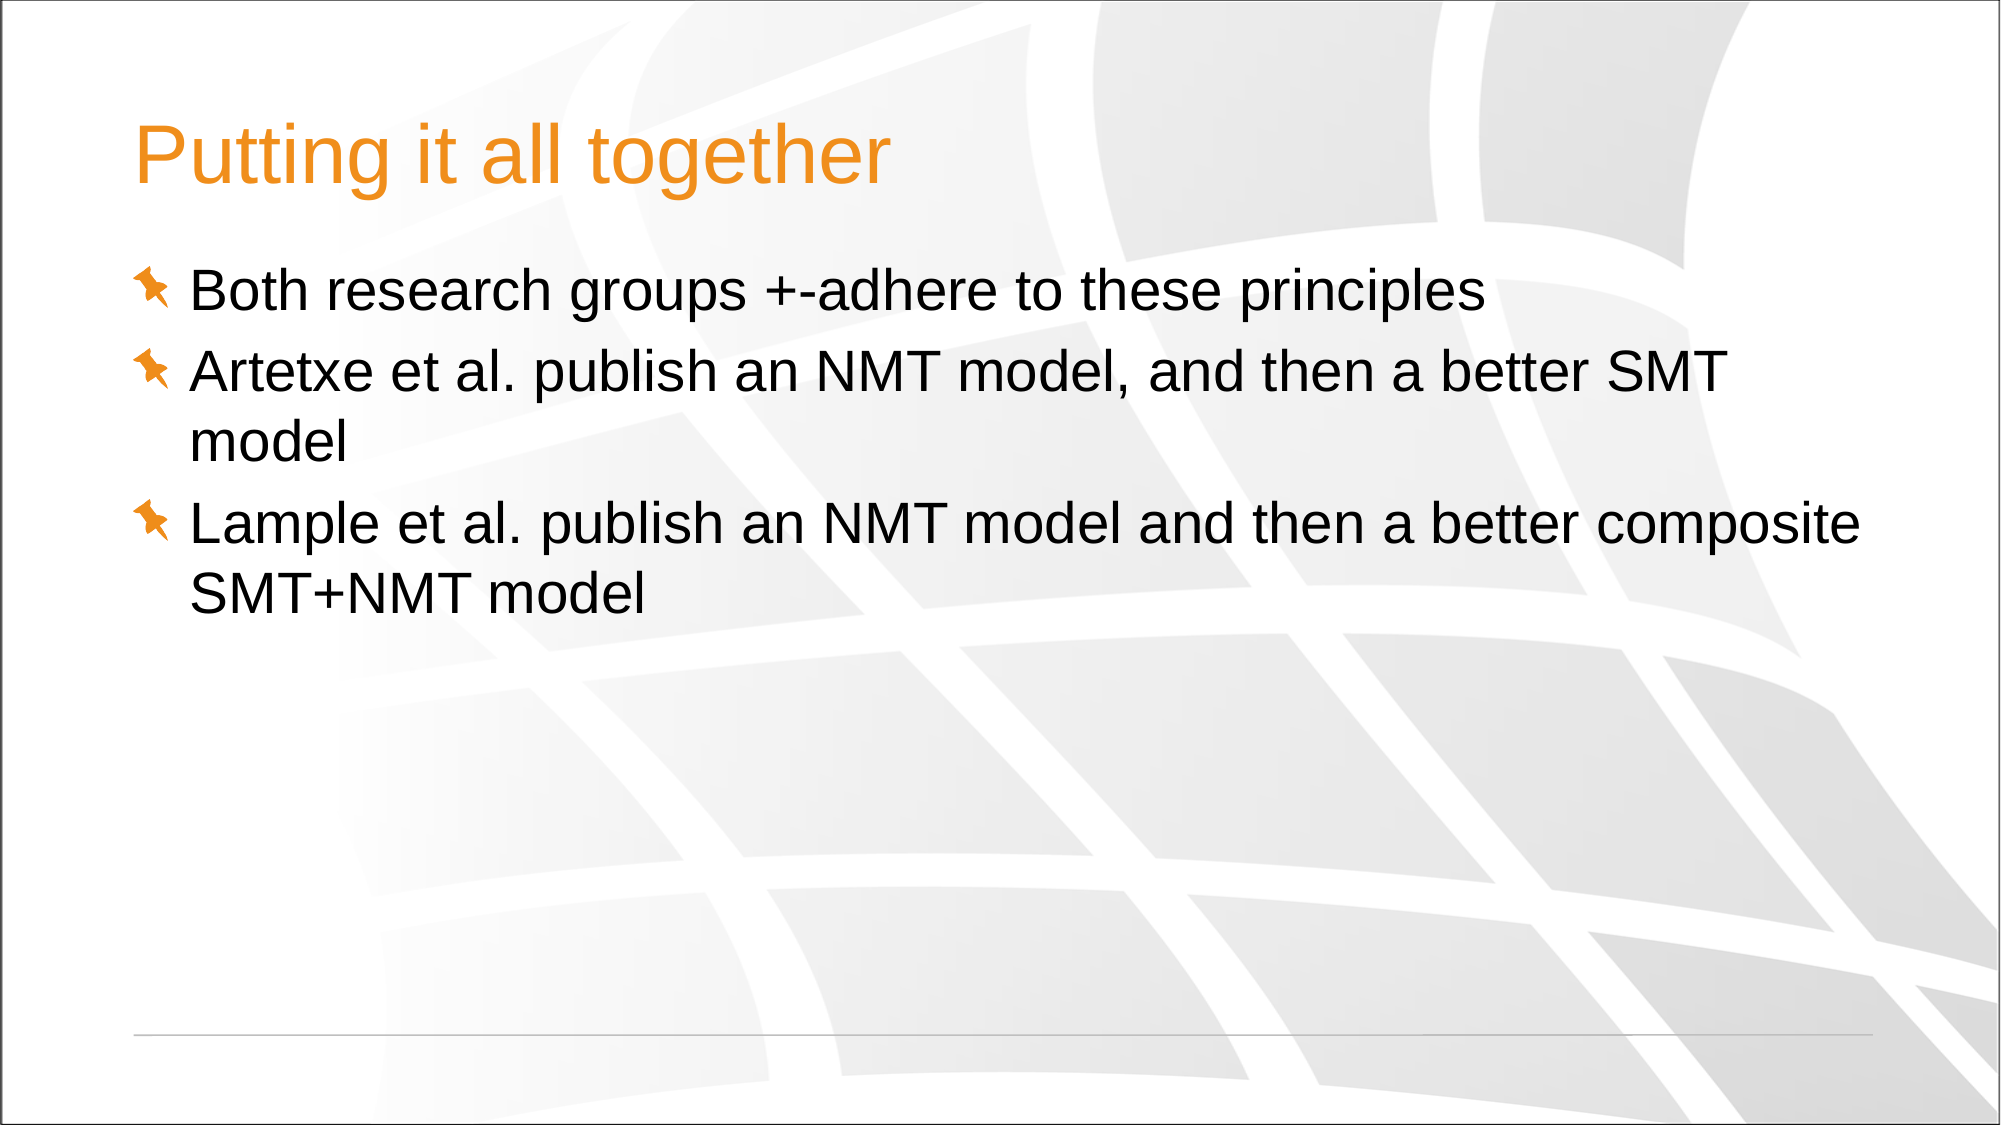

Putting it all together
Both research groups +-adhere to these principles
Artetxe et al. publish an NMT model, and then a better SMT model
Lample et al. publish an NMT model and then a better composite SMT+NMT model